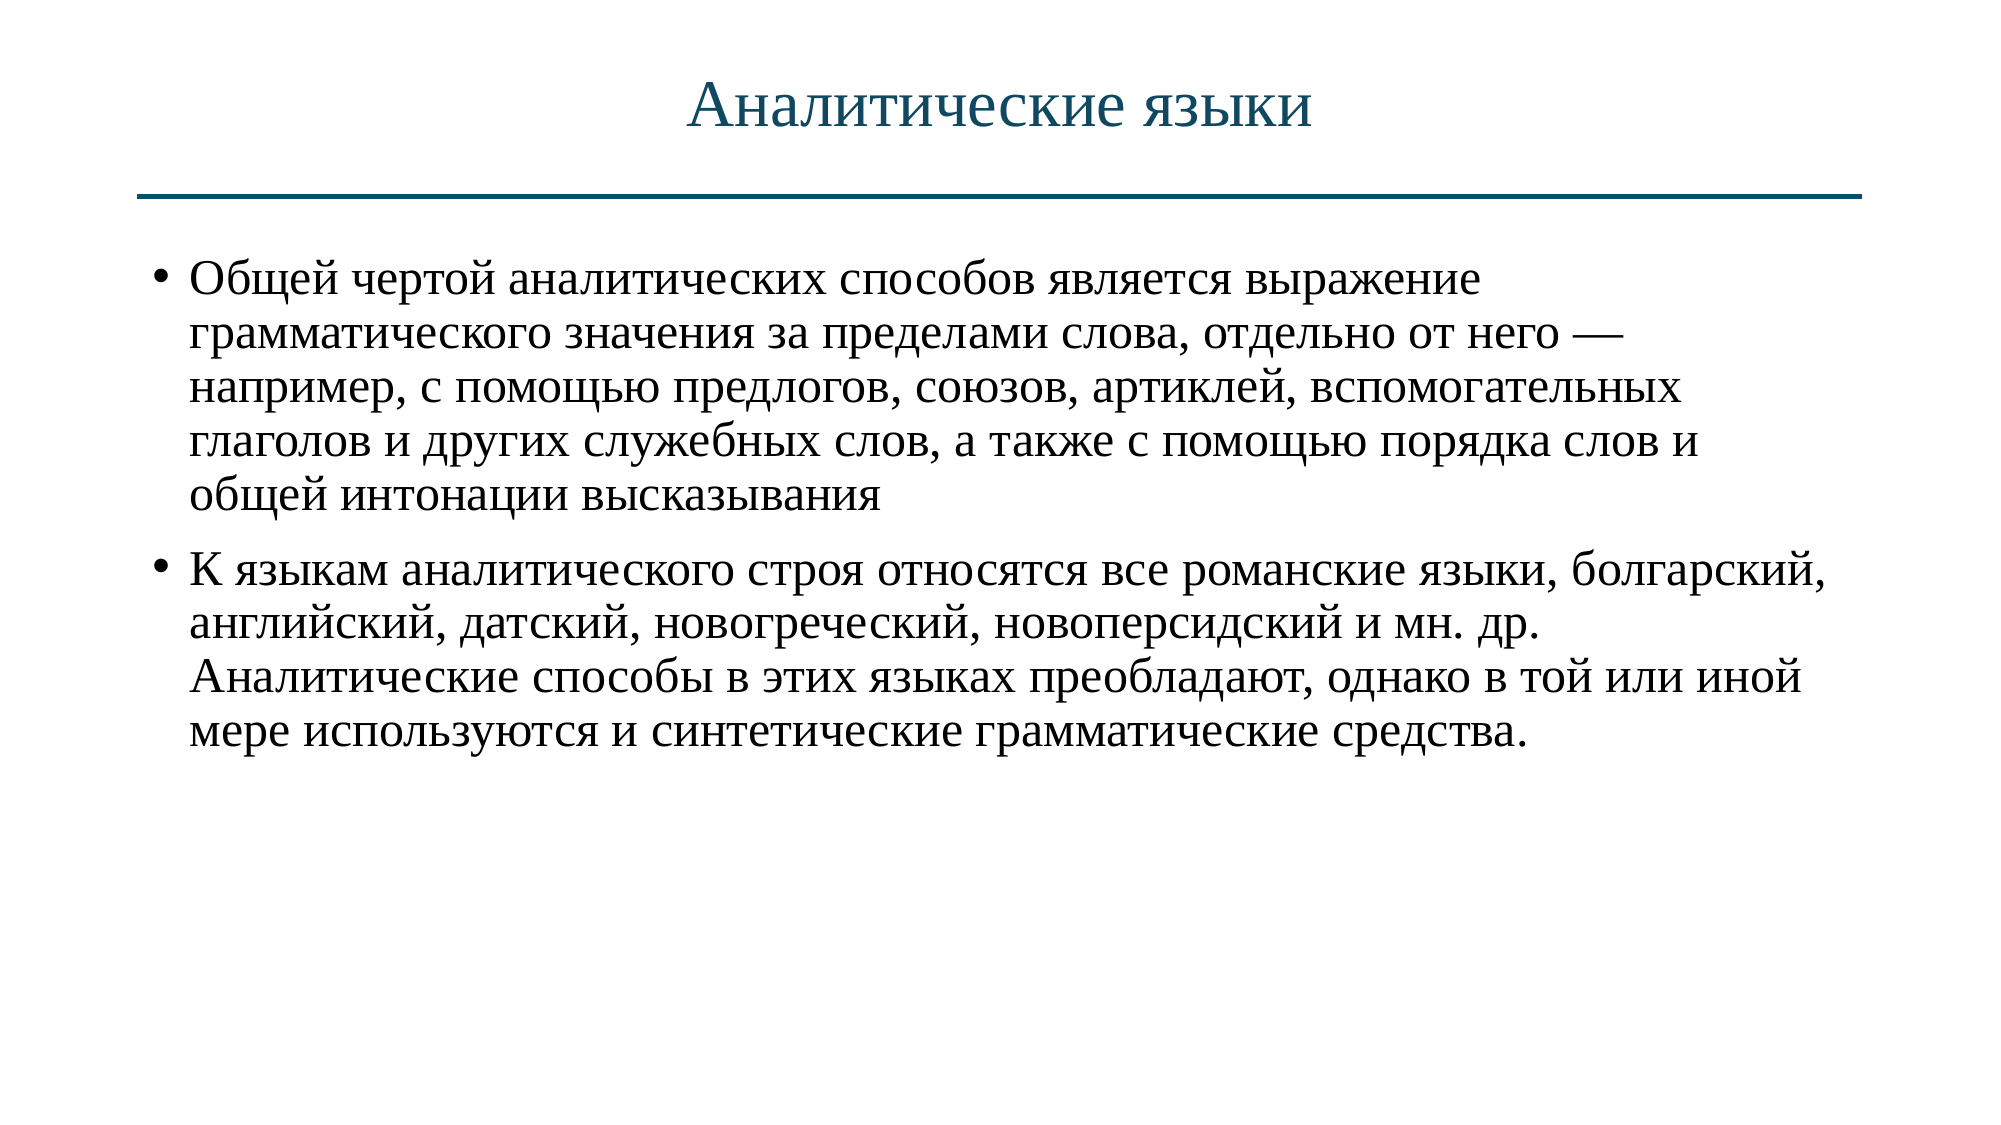

# Аналитические языки
Общей чертой аналитических способов является выражение грамматического значения за пределами слова, отдельно от него — например, с помощью предлогов, союзов, артиклей, вспомогательных глаголов и других служебных слов, а также с помощью порядка слов и общей интонации высказывания
К языкам аналитического строя относятся все романские языки, болгарский, английский, датский, новогреческий, новоперсидский и мн. др. Аналитические способы в этих языках преобладают, однако в той или иной мере используются и синтетические грамматические средства.